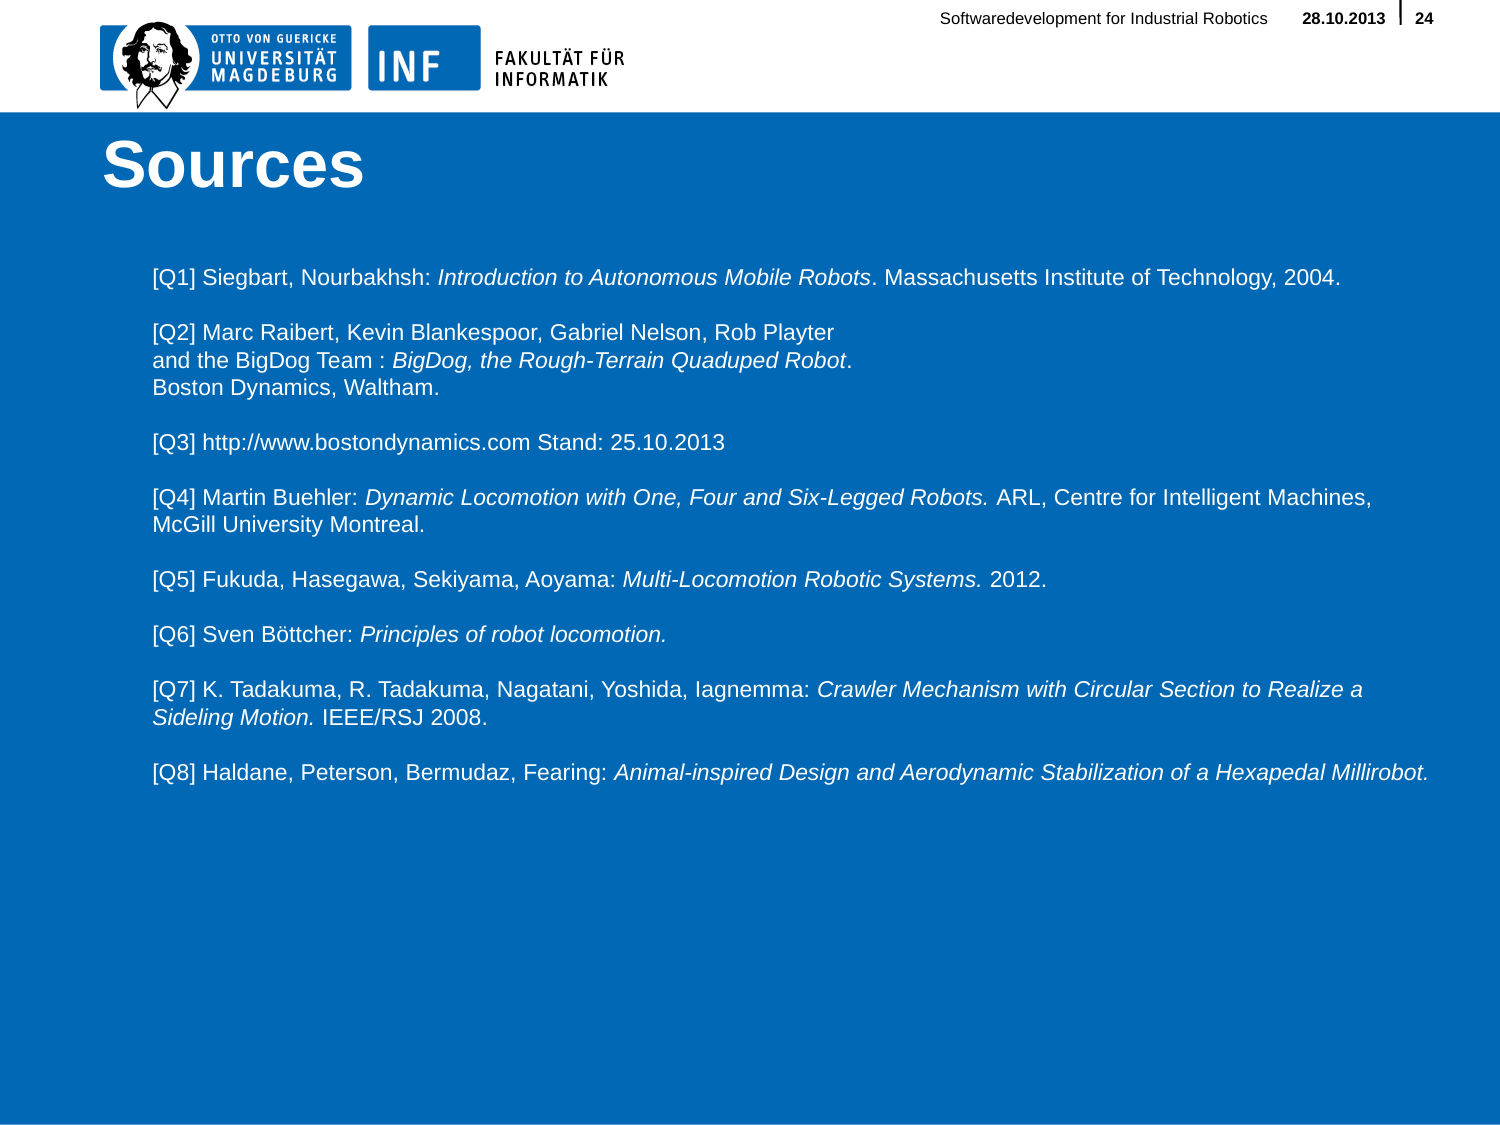

# Sources
[Q1] Siegbart, Nourbakhsh: Introduction to Autonomous Mobile Robots. Massachusetts Institute of Technology, 2004.

[Q2] Marc Raibert, Kevin Blankespoor, Gabriel Nelson, Rob Playter
and the BigDog Team : BigDog, the Rough-Terrain Quaduped Robot.
Boston Dynamics, Waltham.

[Q3] http://www.bostondynamics.com Stand: 25.10.2013

[Q4] Martin Buehler: Dynamic Locomotion with One, Four and Six-Legged Robots. ARL, Centre for Intelligent Machines, McGill University Montreal.

[Q5] Fukuda, Hasegawa, Sekiyama, Aoyama: Multi-Locomotion Robotic Systems. 2012.

[Q6] Sven Böttcher: Principles of robot locomotion.

[Q7] K. Tadakuma, R. Tadakuma, Nagatani, Yoshida, Iagnemma: Crawler Mechanism with Circular Section to Realize a Sideling Motion. IEEE/RSJ 2008.

[Q8] Haldane, Peterson, Bermudaz, Fearing: Animal-inspired Design and Aerodynamic Stabilization of a Hexapedal Millirobot.